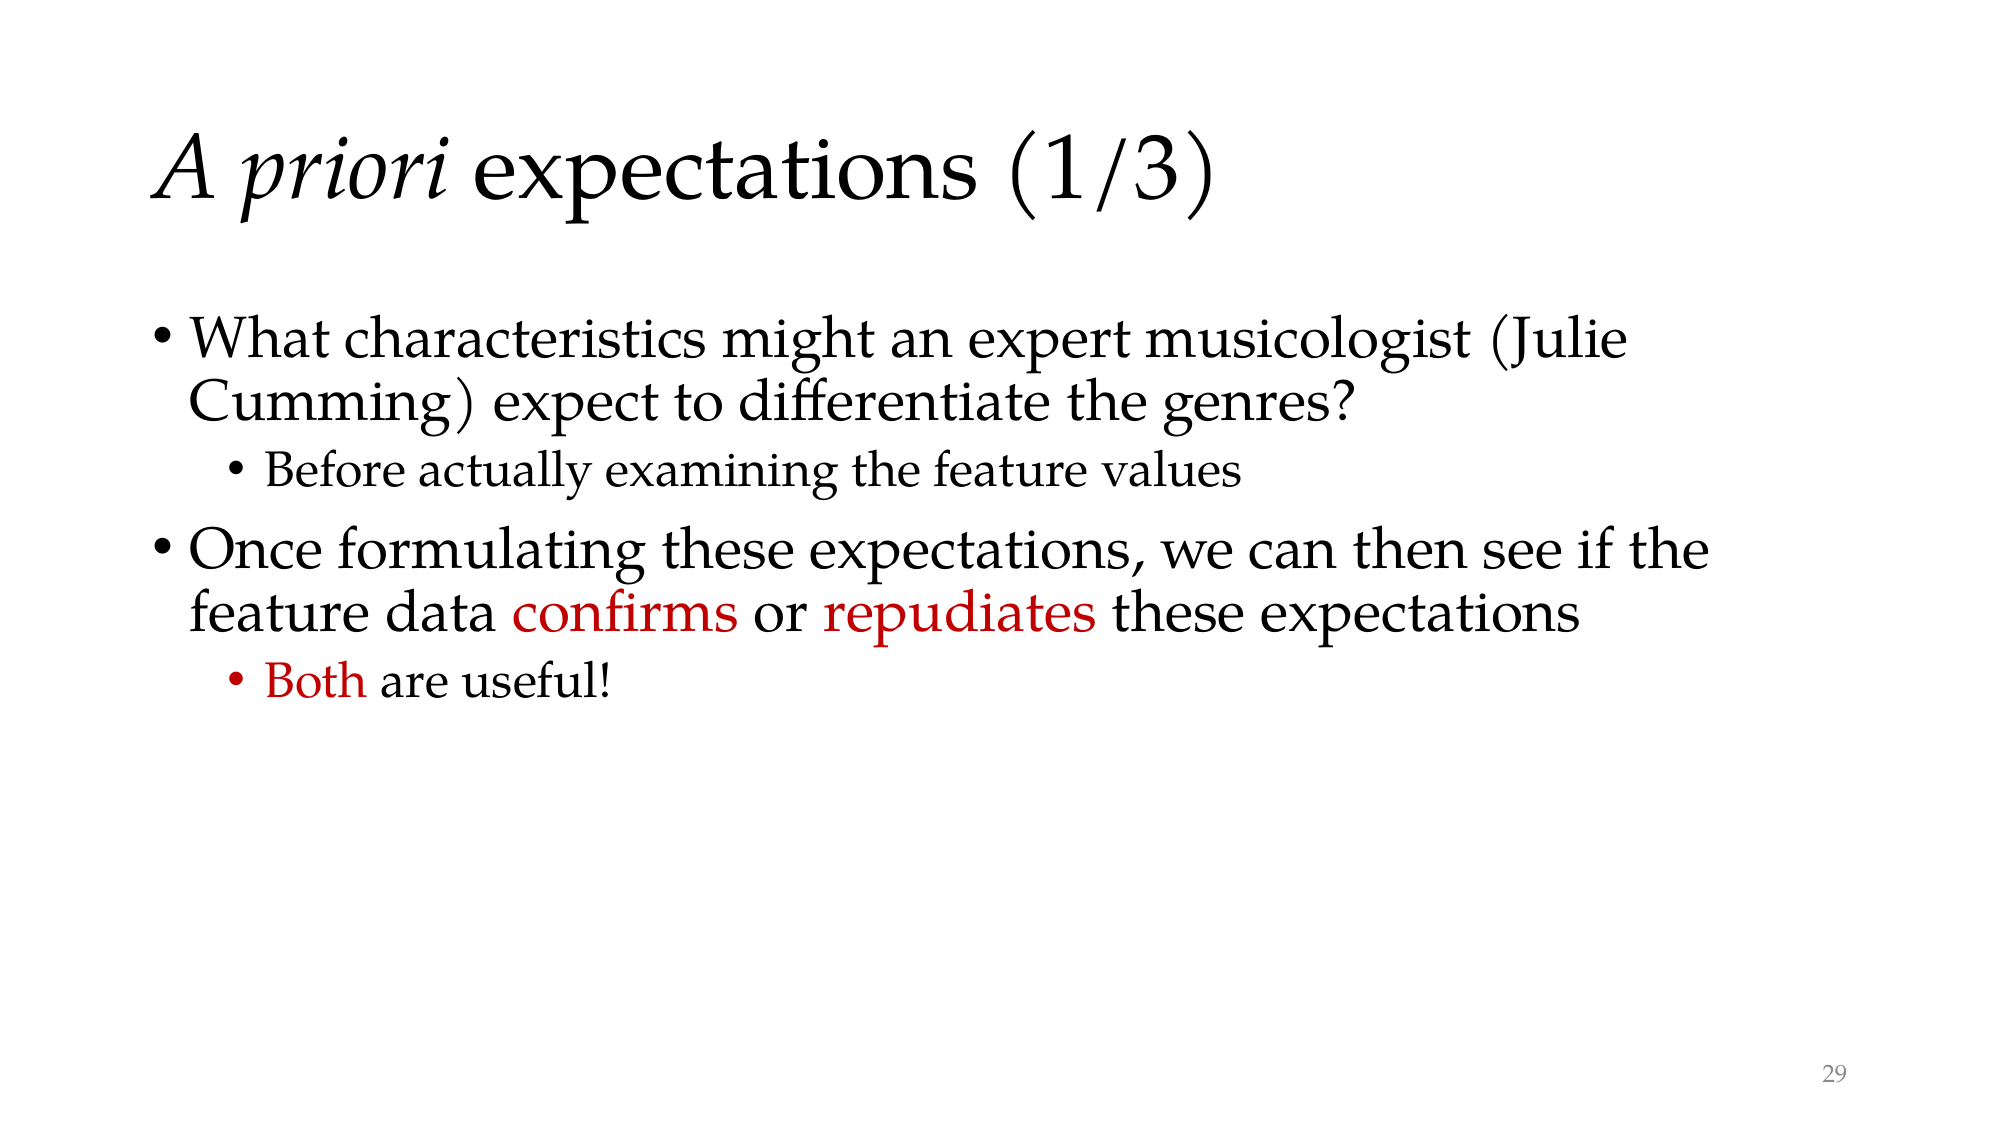

# A priori expectations (1/3)
What characteristics might an expert musicologist (Julie Cumming) expect to differentiate the genres?
Before actually examining the feature values
Once formulating these expectations, we can then see if the feature data confirms or repudiates these expectations
Both are useful!
29